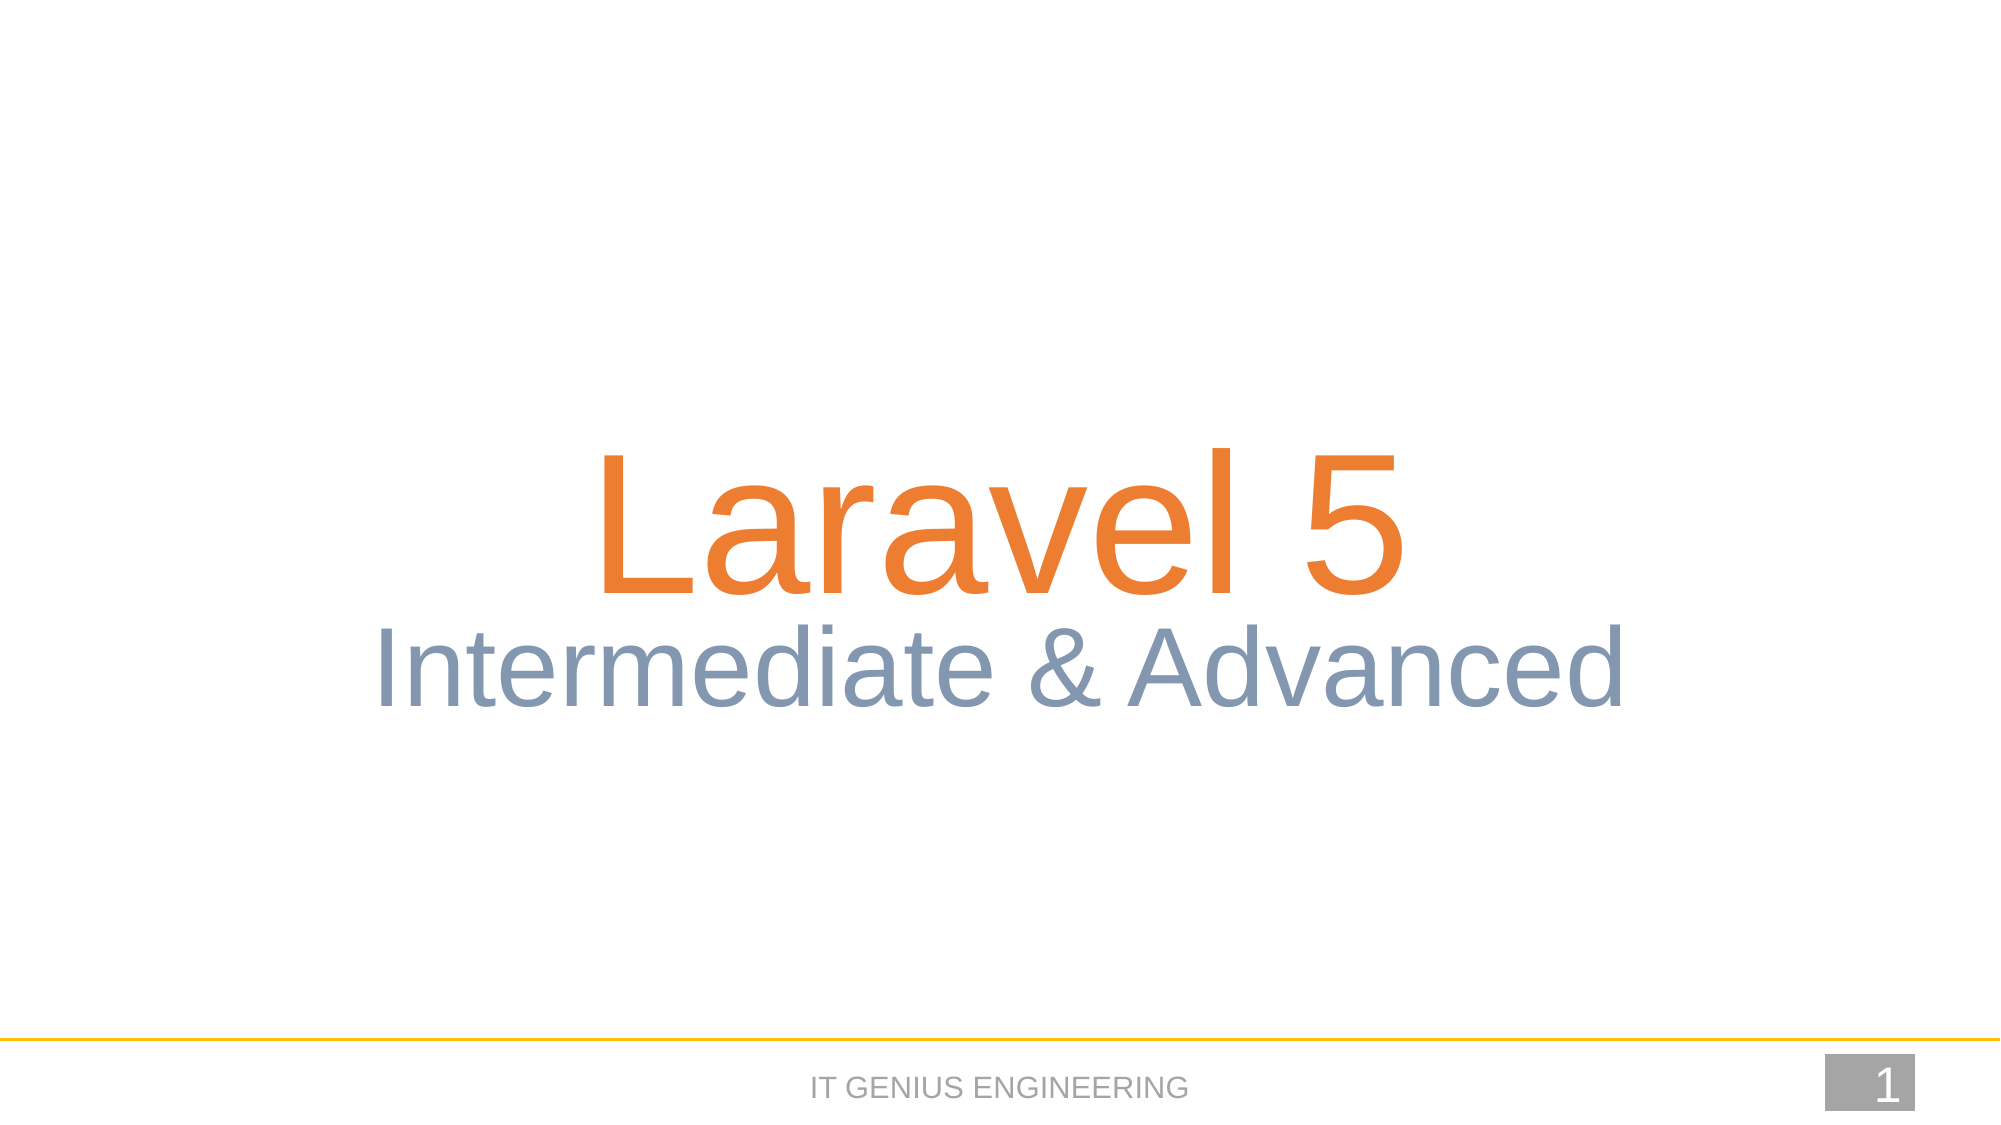

# Laravel 5
Intermediate & Advanced
1
IT GENIUS ENGINEERING